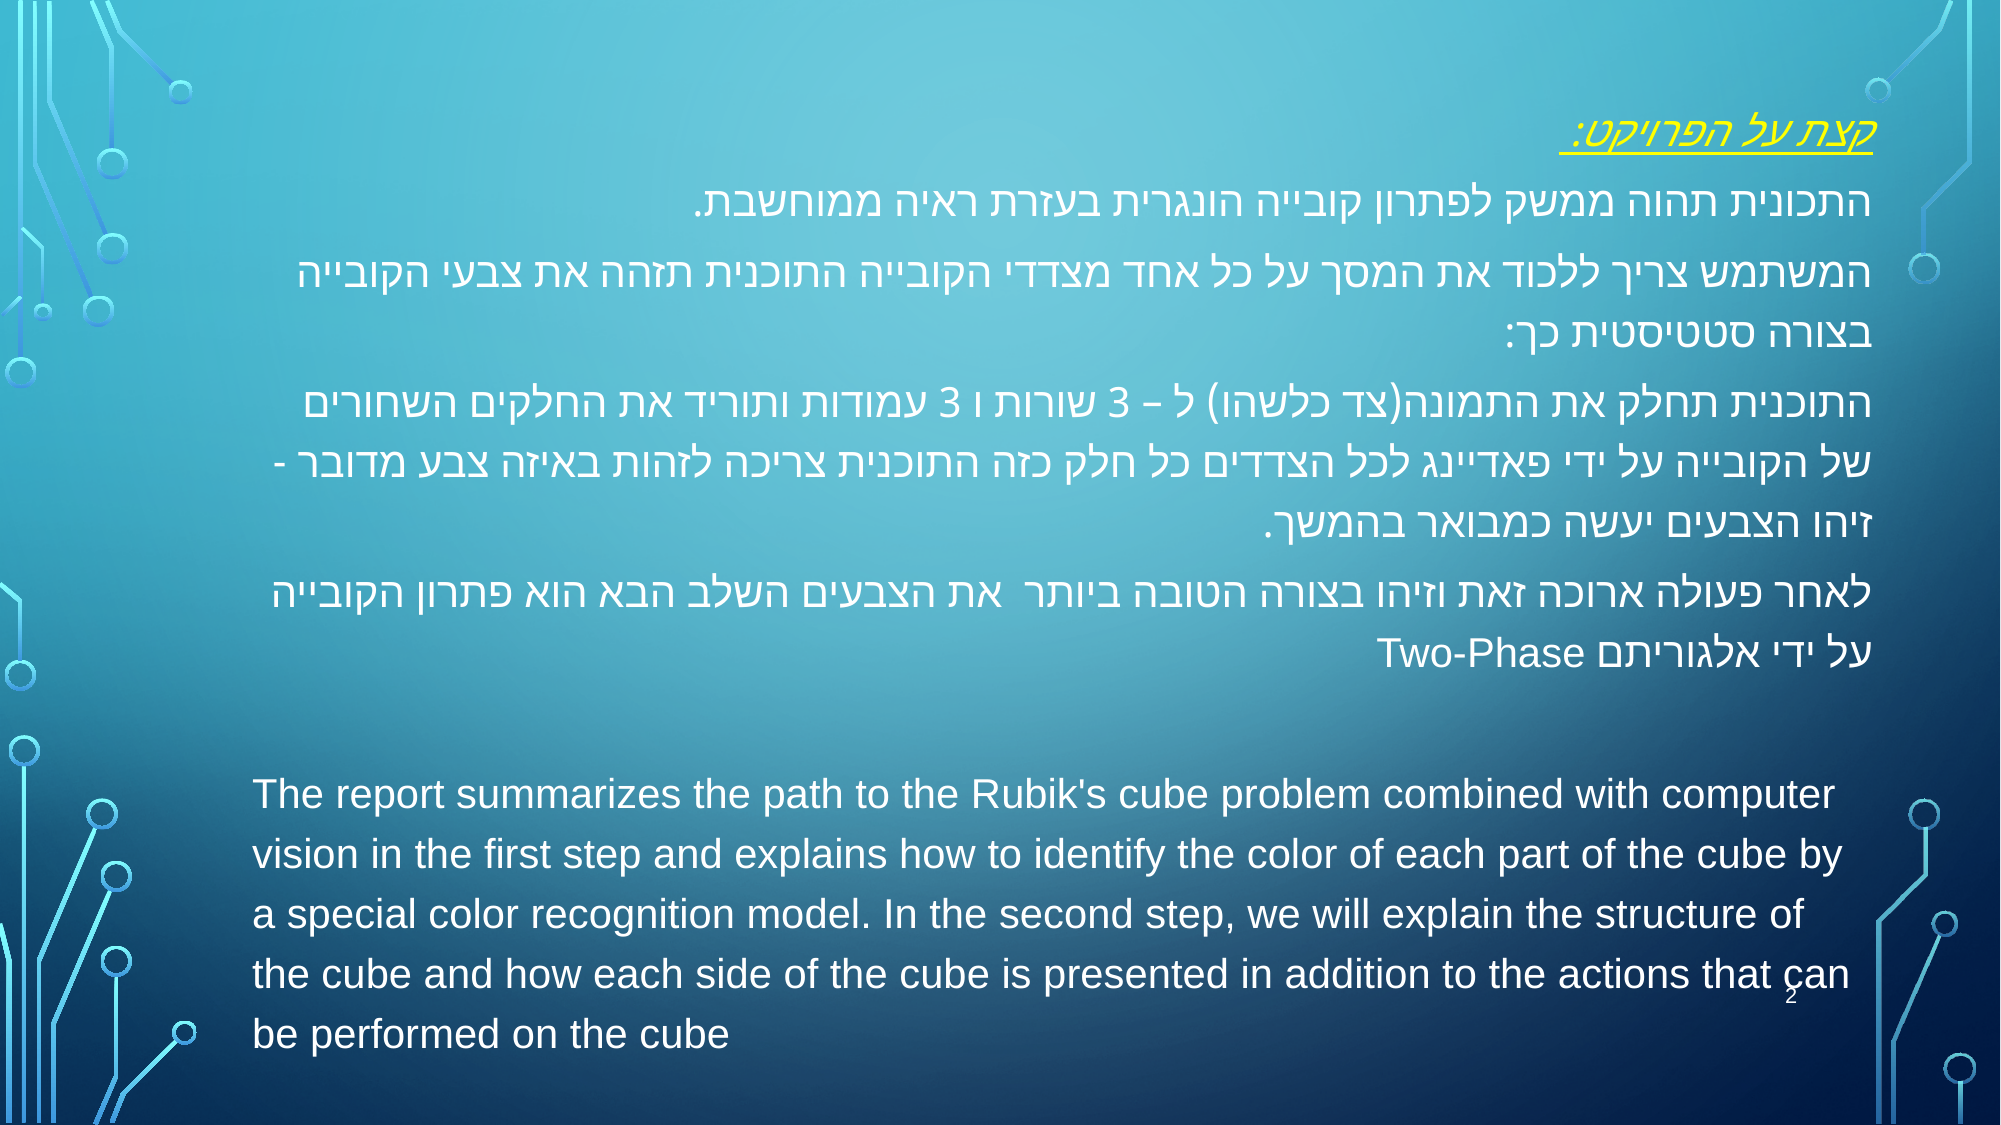

קצת על הפרויקט:
התכונית תהוה ממשק לפתרון קובייה הונגרית בעזרת ראיה ממוחשבת.
המשתמש צריך ללכוד את המסך על כל אחד מצדדי הקובייה התוכנית תזהה את צבעי הקובייה בצורה סטטיסטית כך:
התוכנית תחלק את התמונה(צד כלשהו) ל – 3 שורות ו 3 עמודות ותוריד את החלקים השחורים של הקובייה על ידי פאדיינג לכל הצדדים כל חלק כזה התוכנית צריכה לזהות באיזה צבע מדובר - זיהו הצבעים יעשה כמבואר בהמשך.
לאחר פעולה ארוכה זאת וזיהו בצורה הטובה ביותר  את הצבעים השלב הבא הוא פתרון הקובייה על ידי אלגוריתם Two-Phase

The report summarizes the path to the Rubik's cube problem combined with computer vision in the first step and explains how to identify the color of each part of the cube by a special color recognition model. In the second step, we will explain the structure of the cube and how each side of the cube is presented in addition to the actions that can be performed on the cube

2